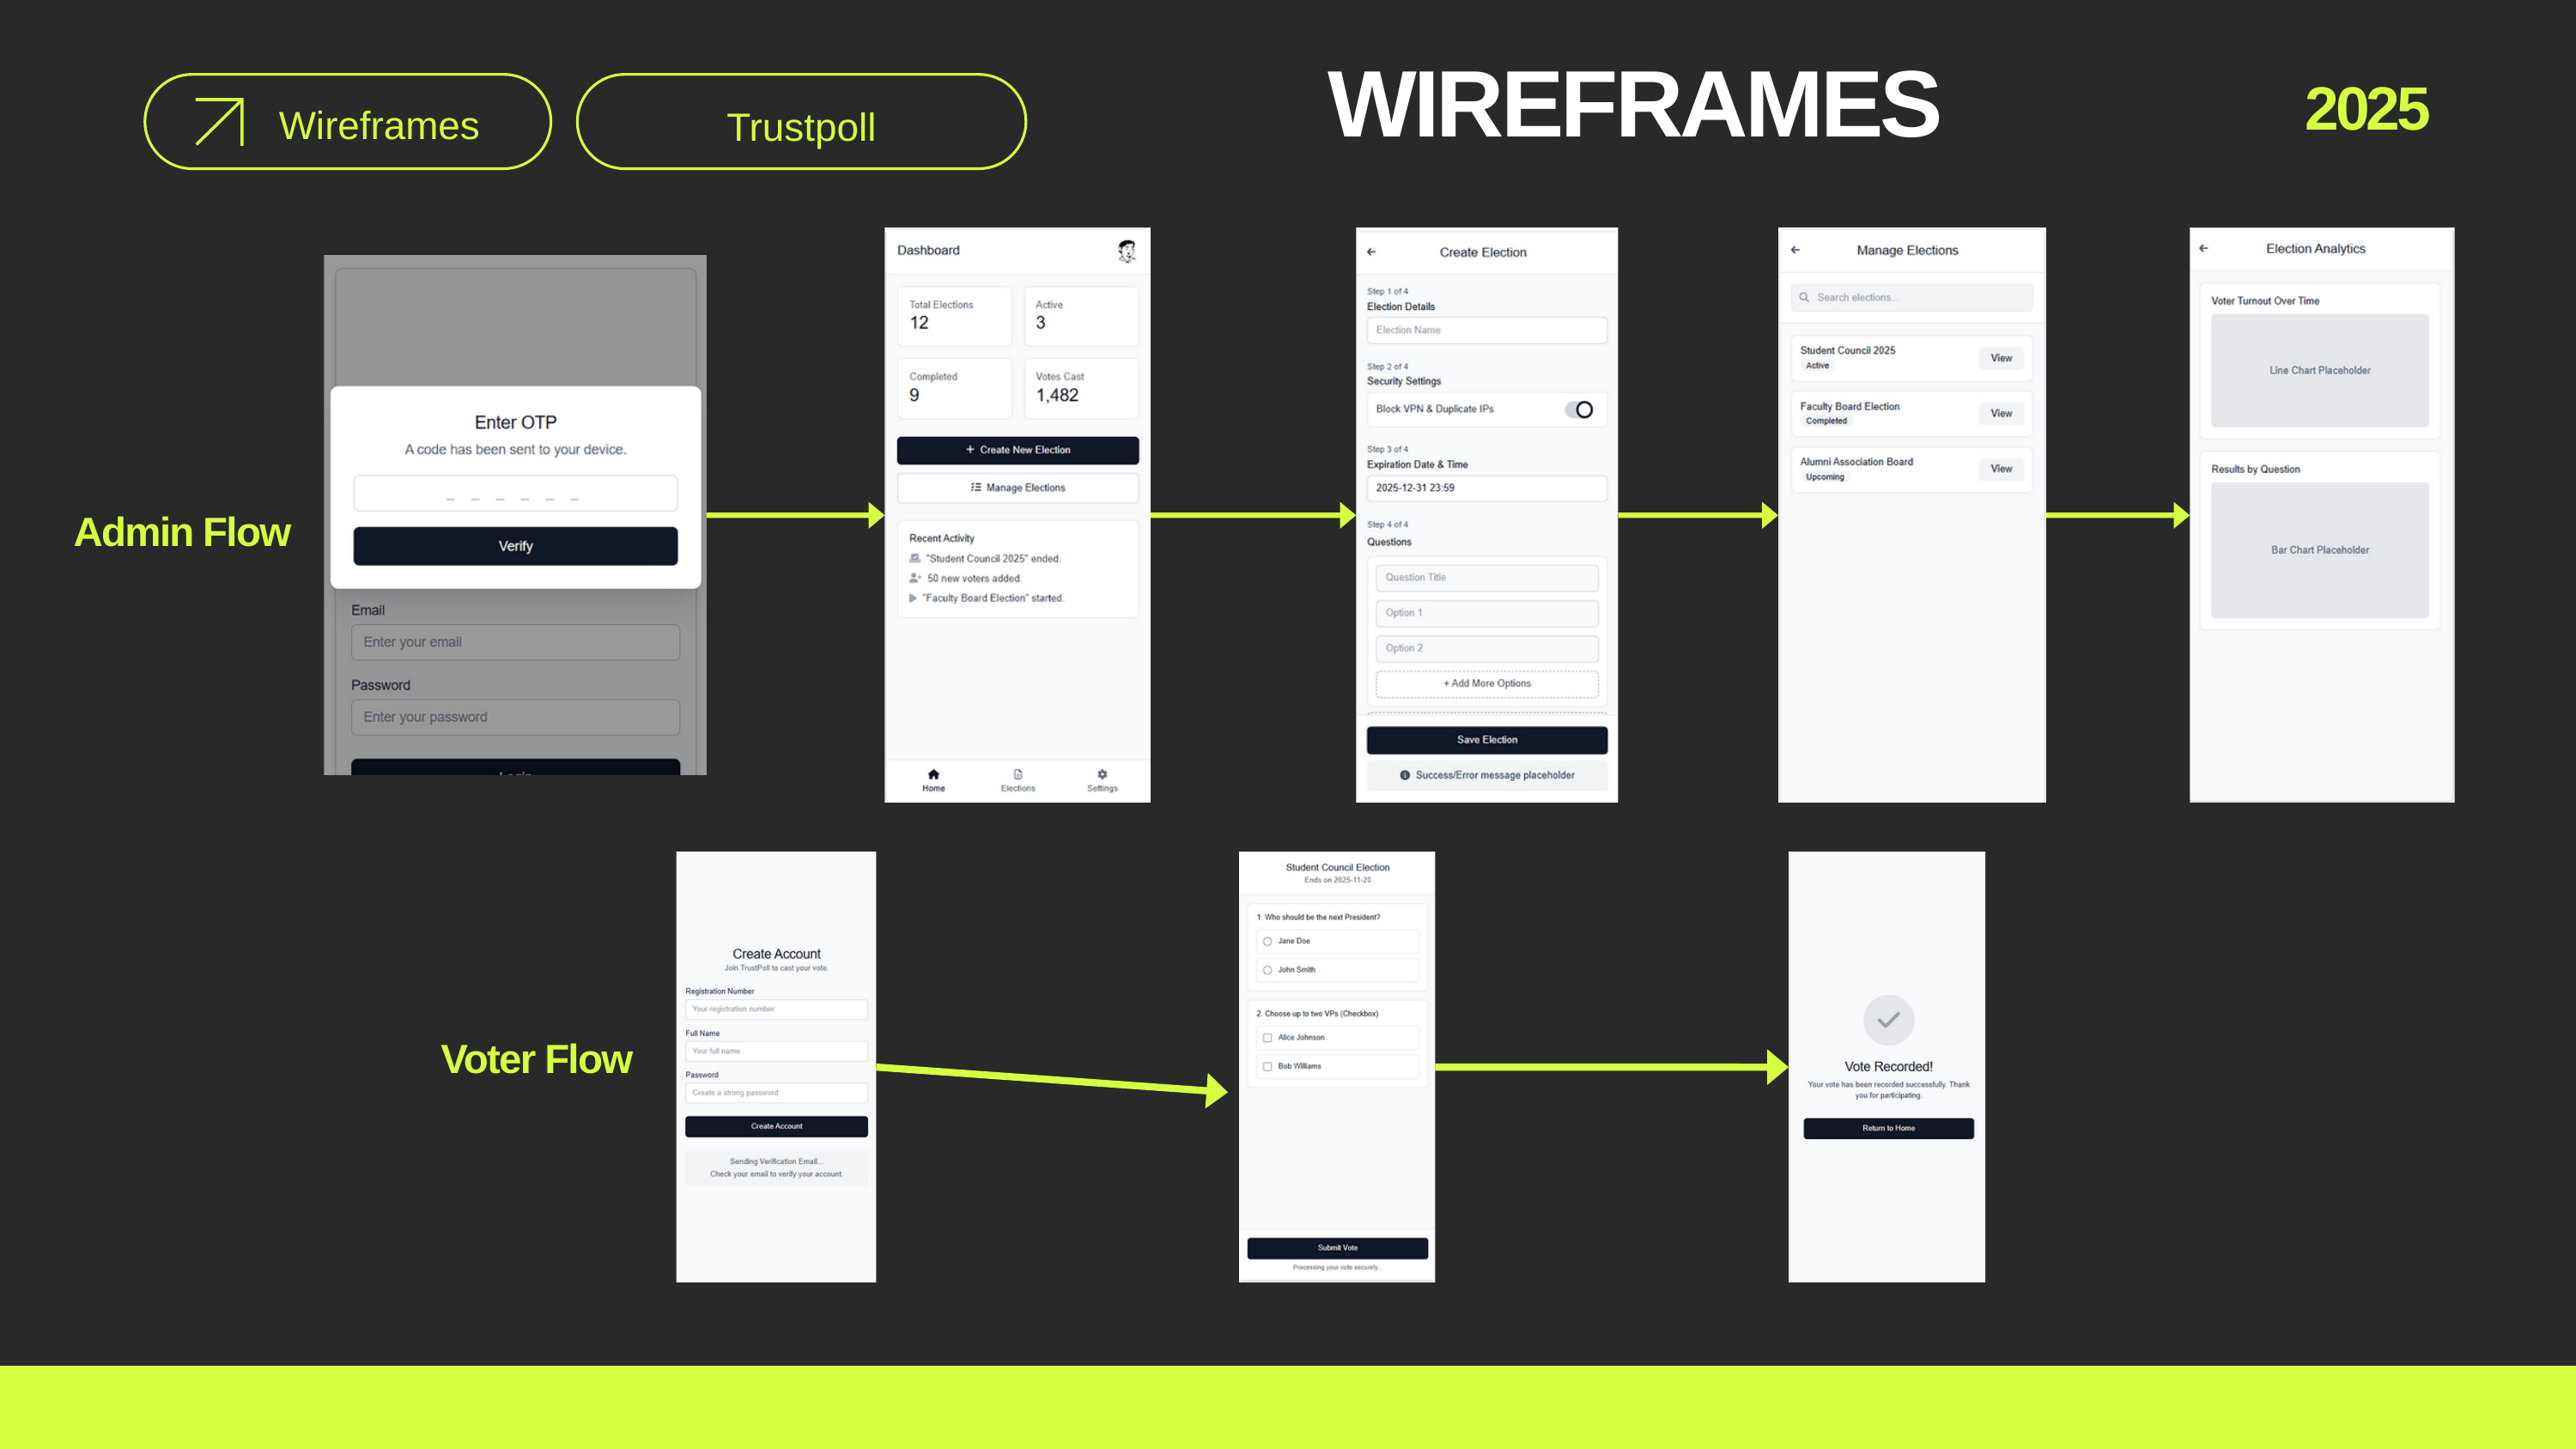

Trustpoll
WIREFRAMES
2025
Wireframes

Admin Flow

Voter Flow